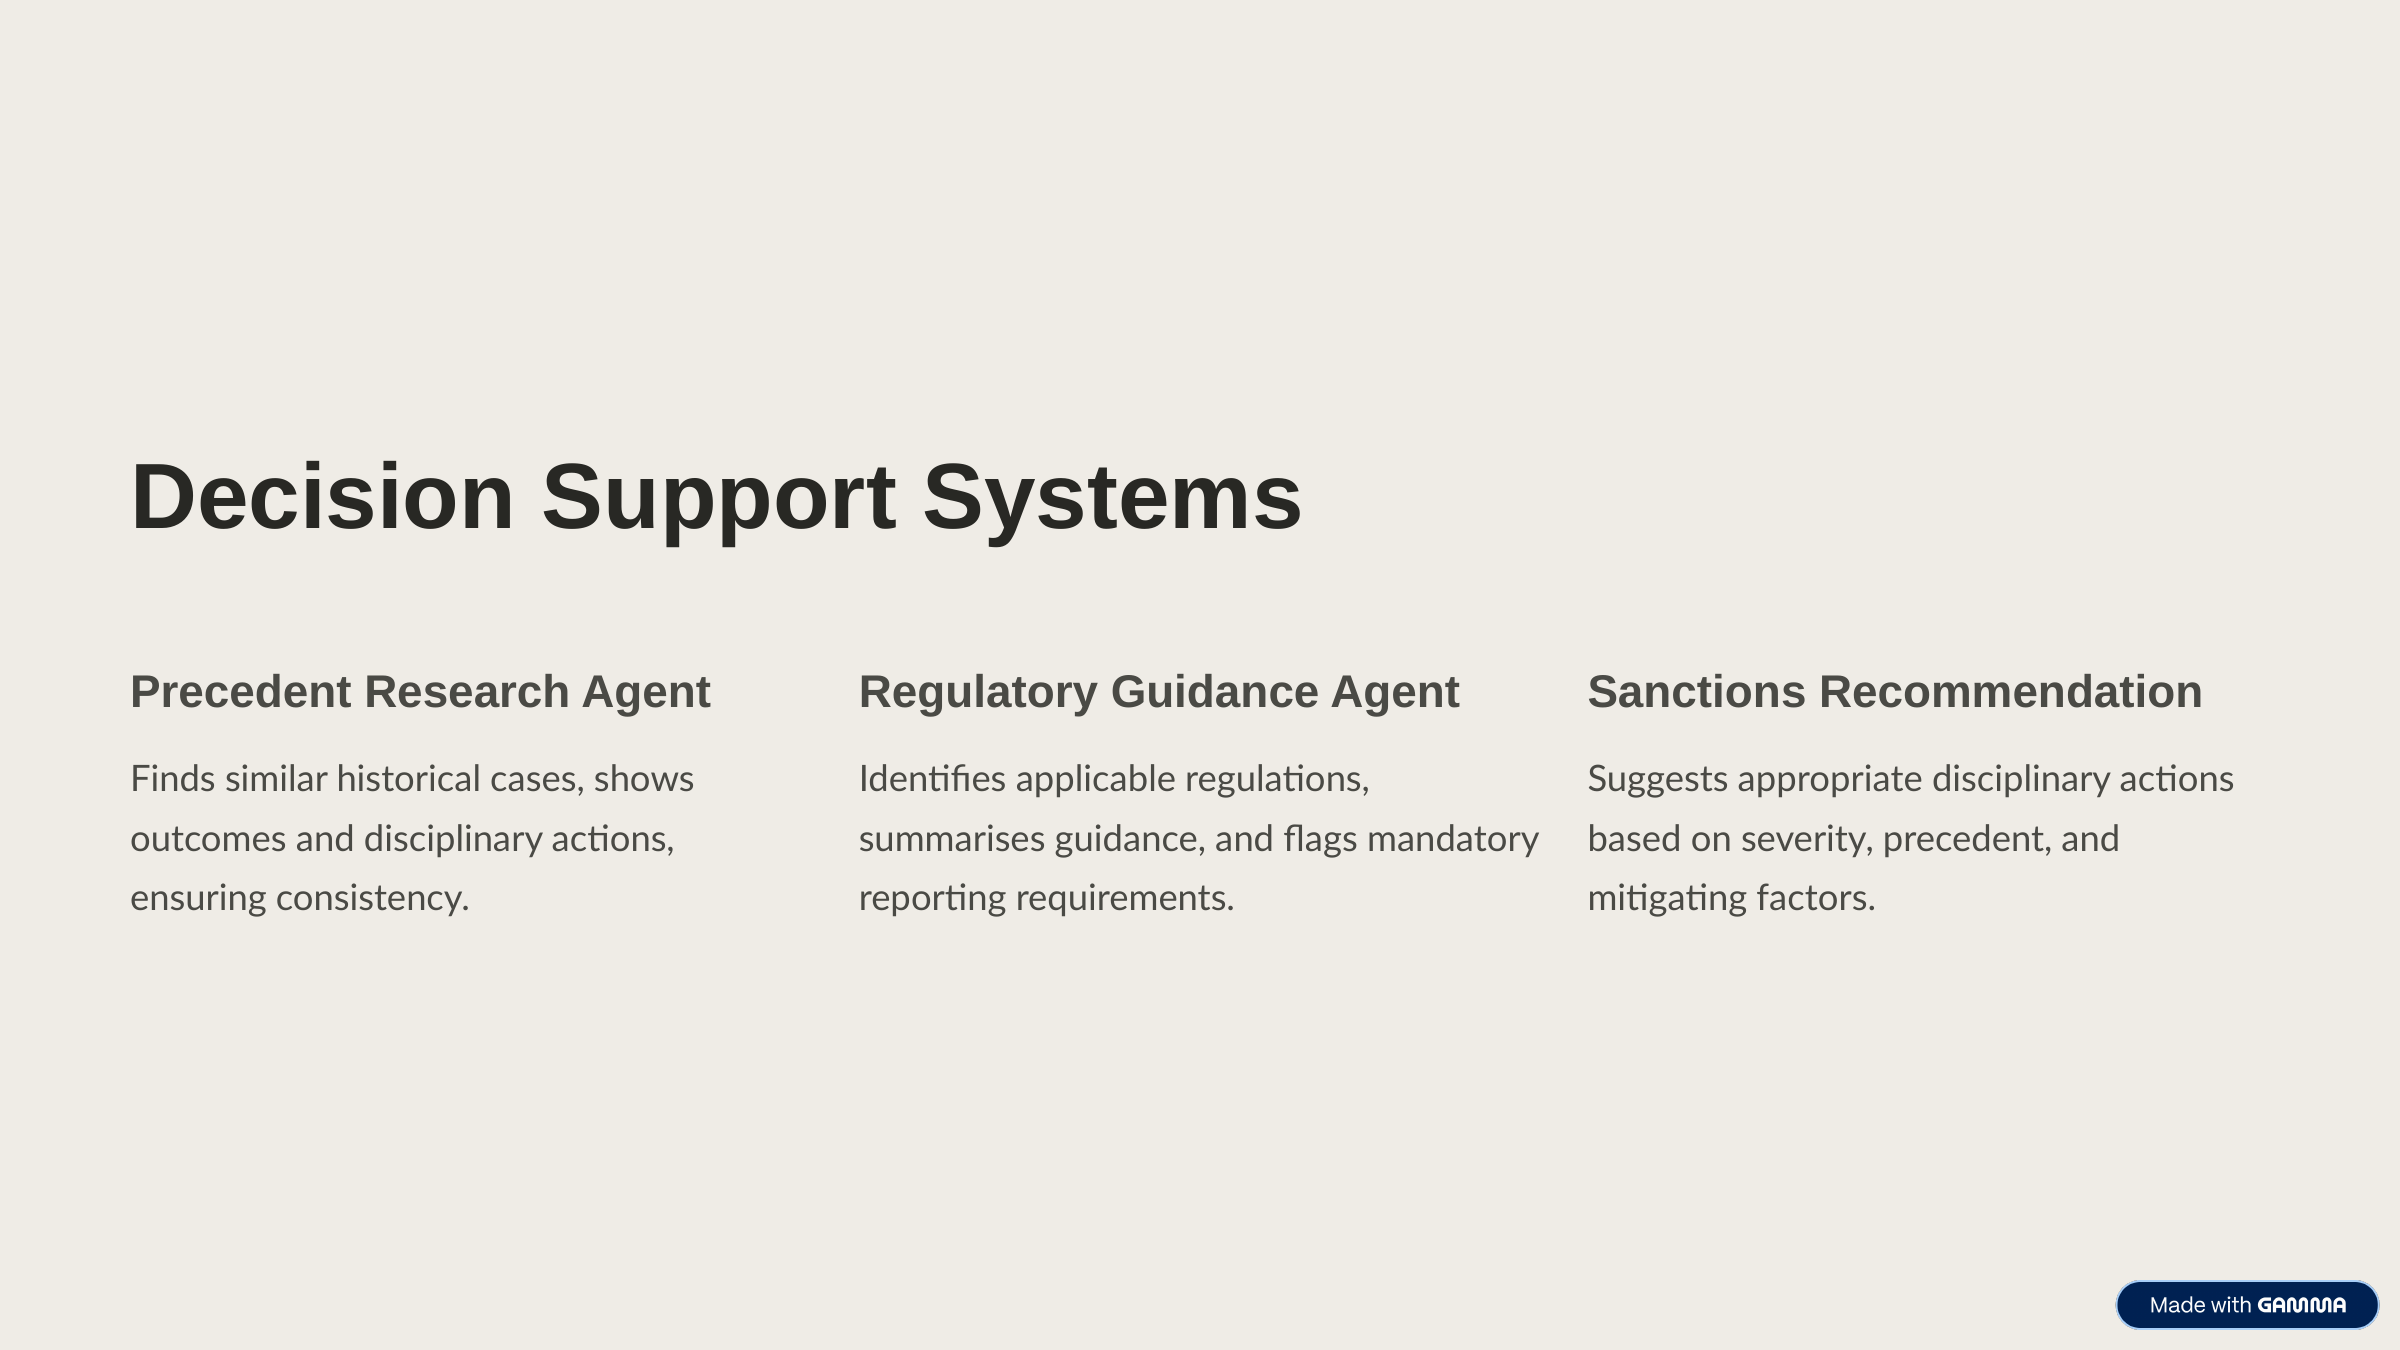

Decision Support Systems
Precedent Research Agent
Regulatory Guidance Agent
Sanctions Recommendation
Finds similar historical cases, shows outcomes and disciplinary actions, ensuring consistency.
Identifies applicable regulations, summarises guidance, and flags mandatory reporting requirements.
Suggests appropriate disciplinary actions based on severity, precedent, and mitigating factors.